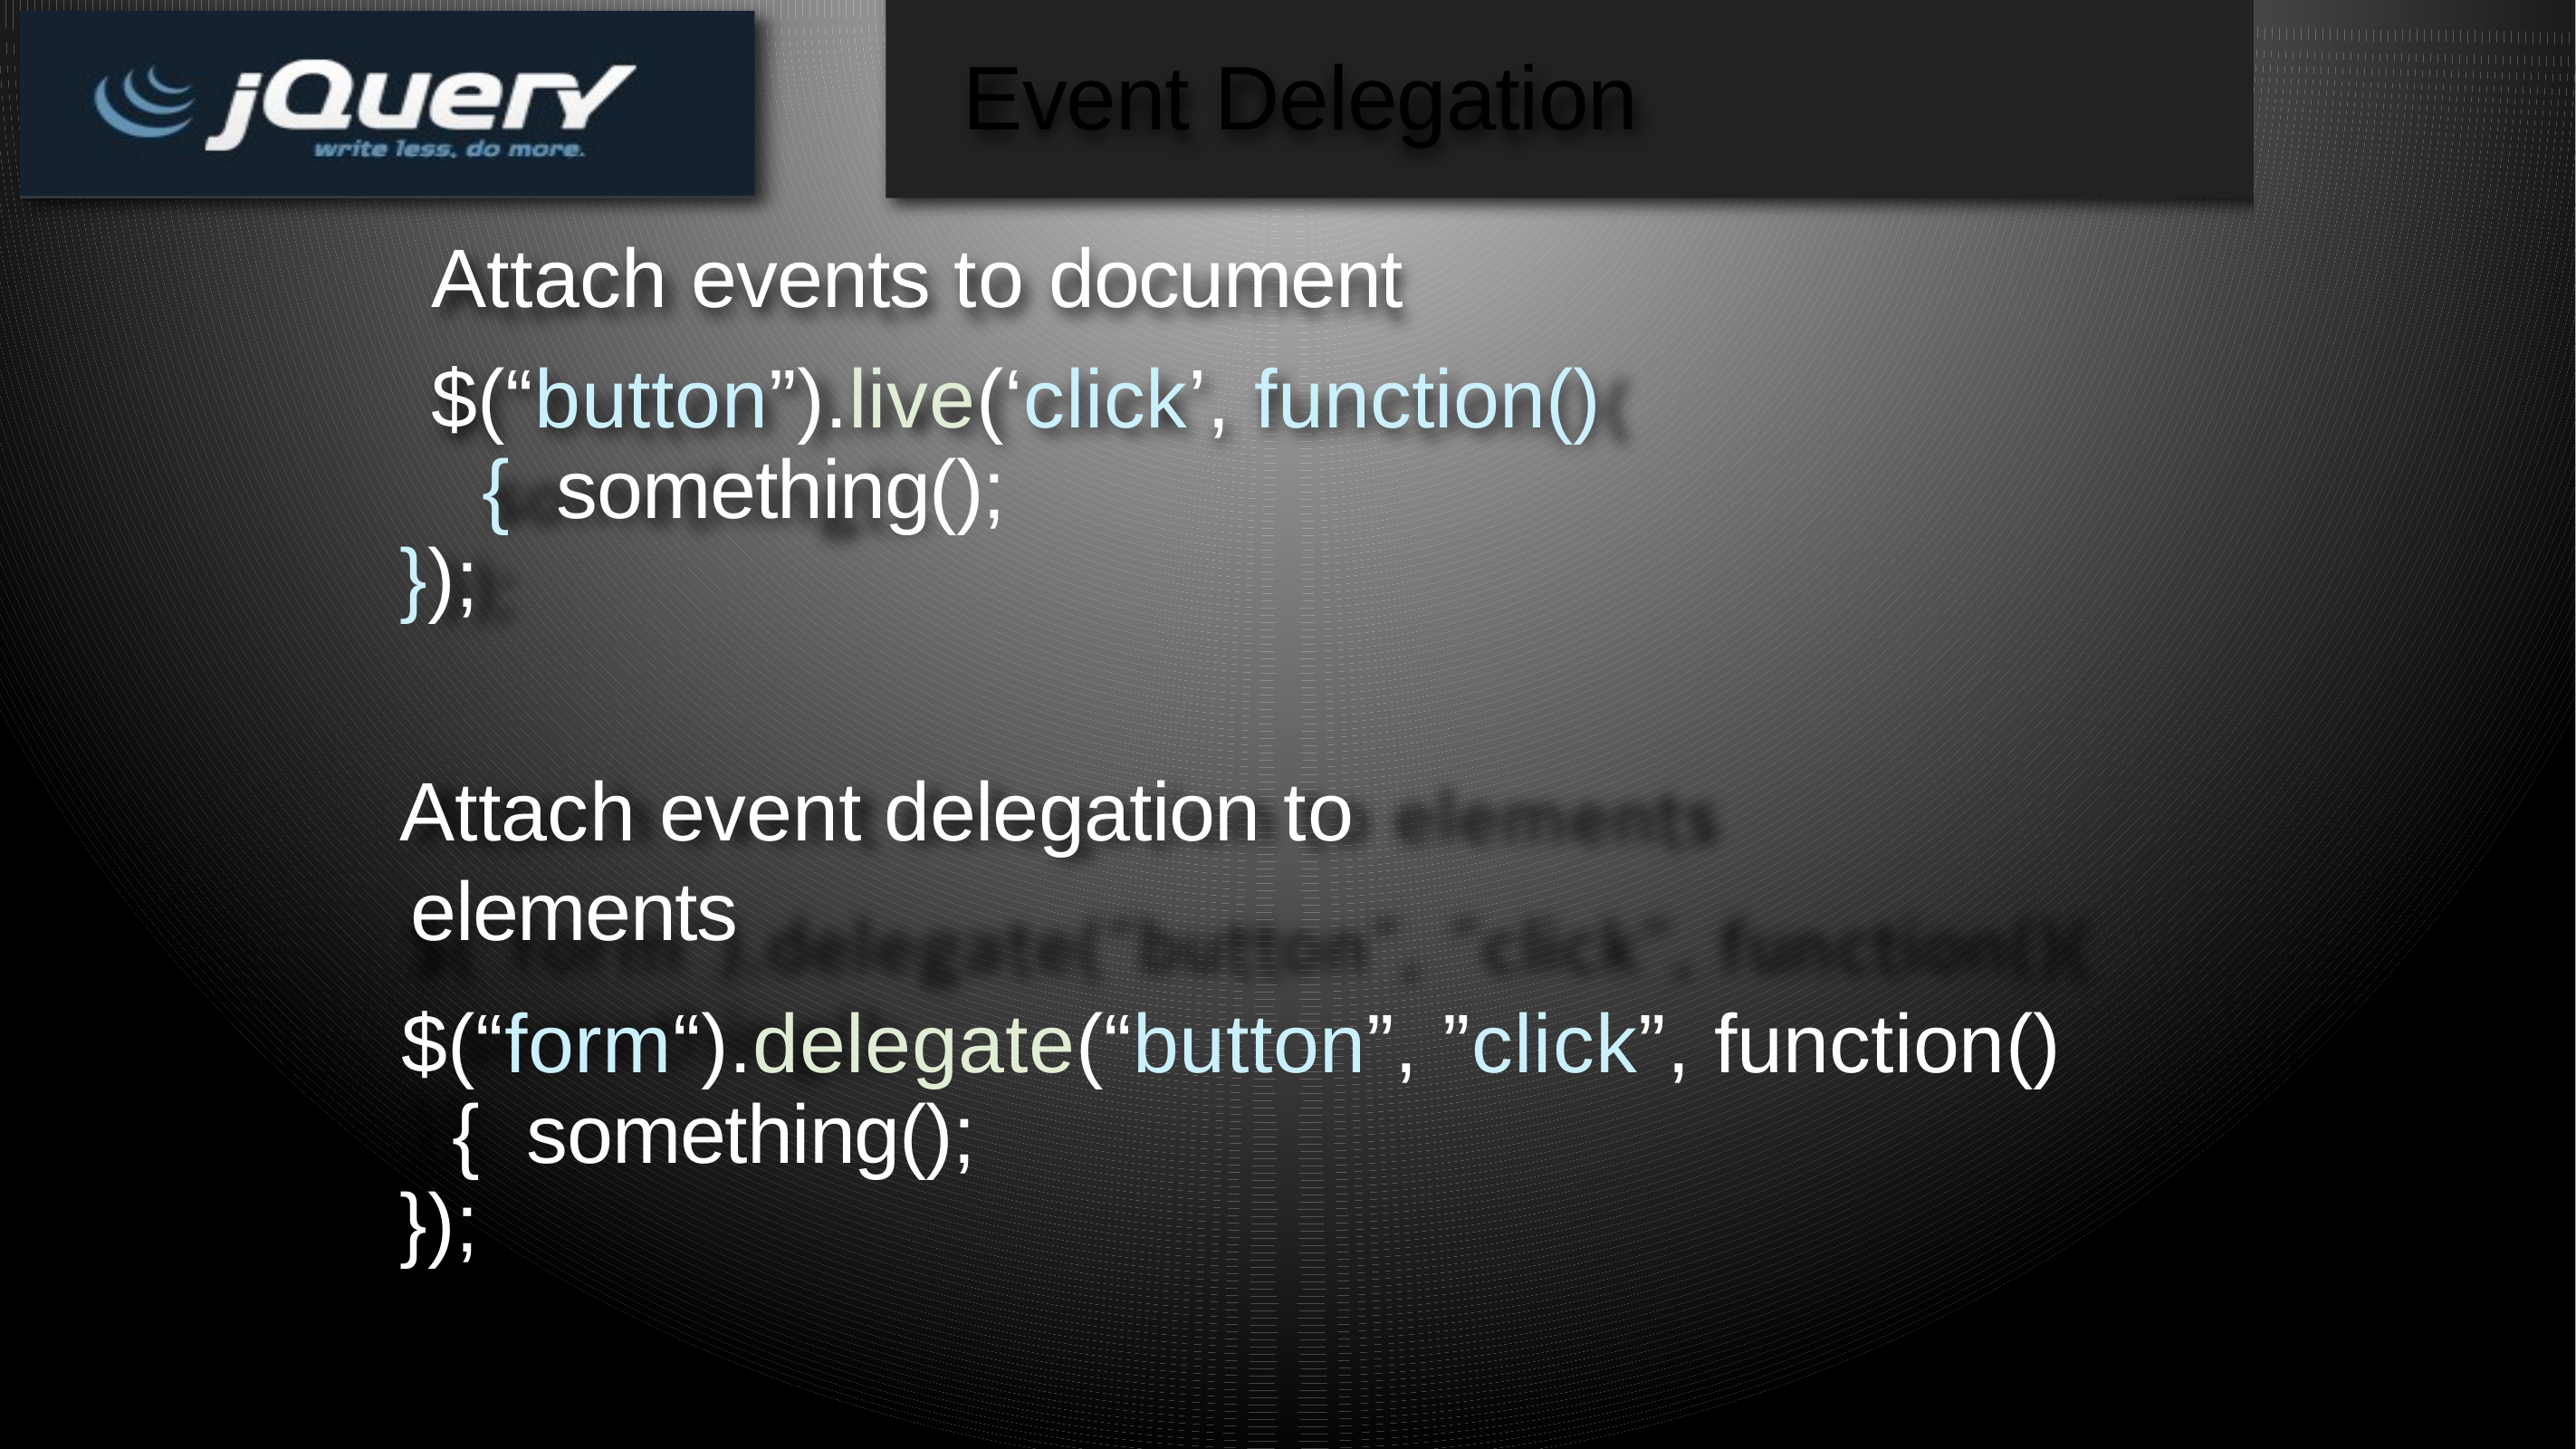

# Event Delegation

Attach events to document
$(“button”).live(‘click’, function(){  something();
});

Attach event delegation to elements
$(“form“).delegate(“button”, ”click”, function(){  something();
});